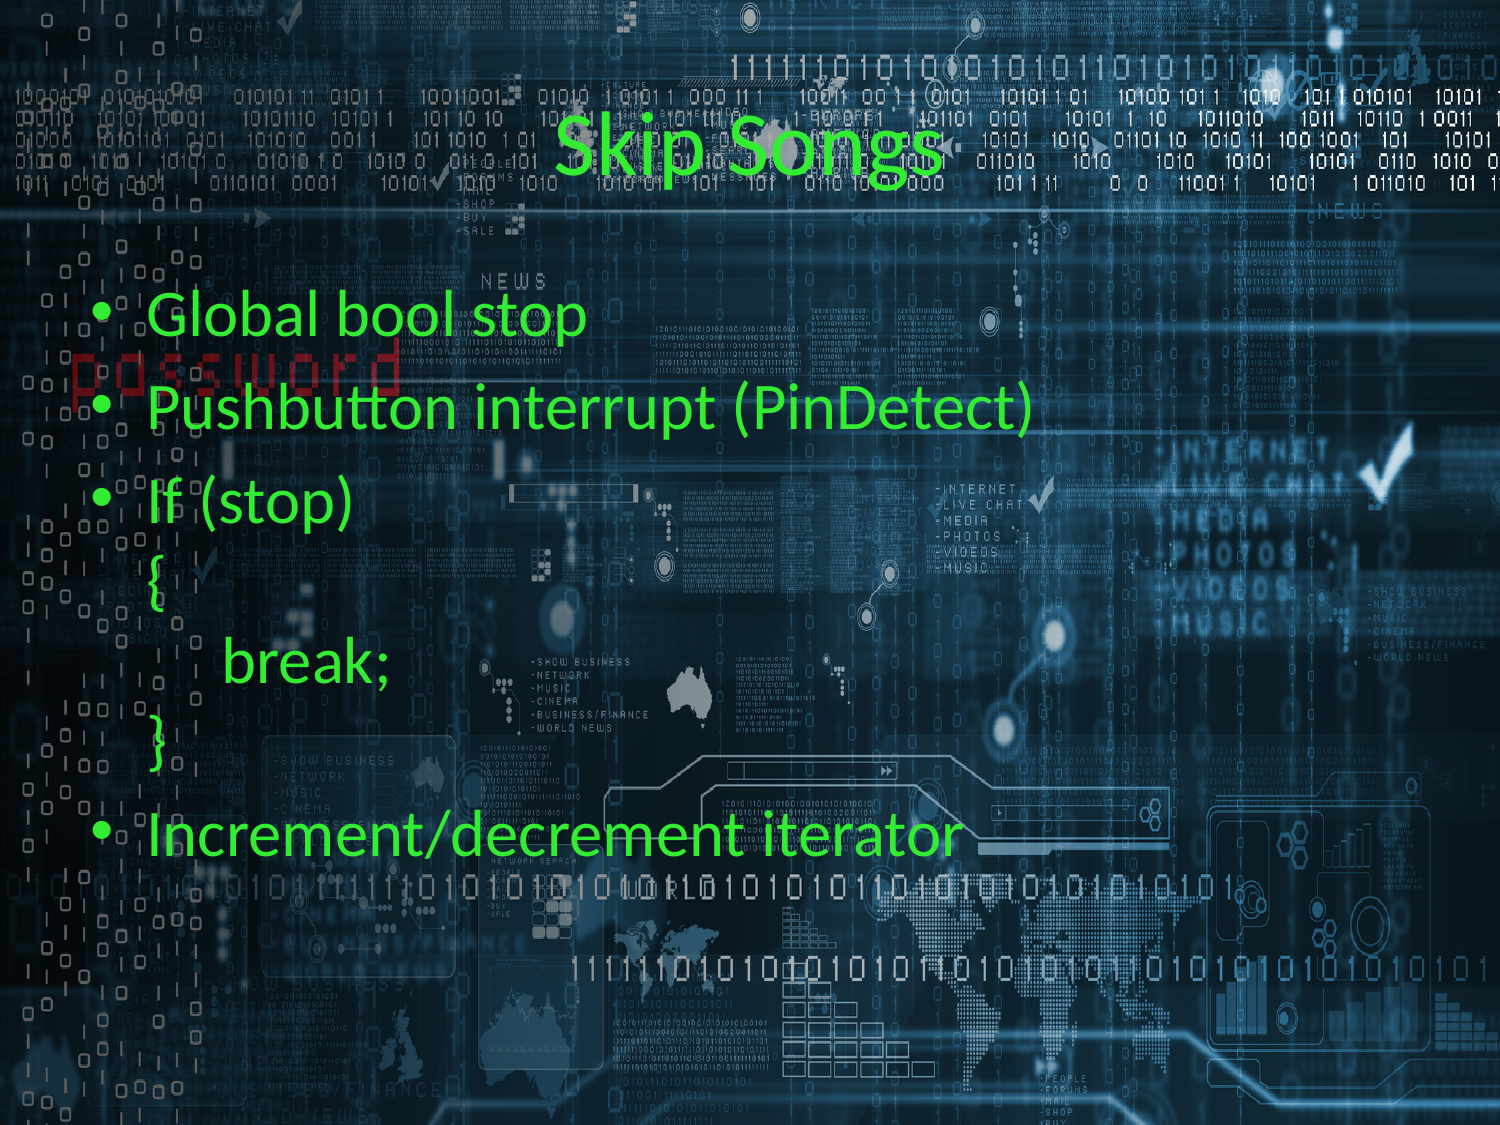

# Skip Songs
Global bool stop
Pushbutton interrupt (PinDetect)
If (stop)
{
     break;
}
Increment/decrement iterator